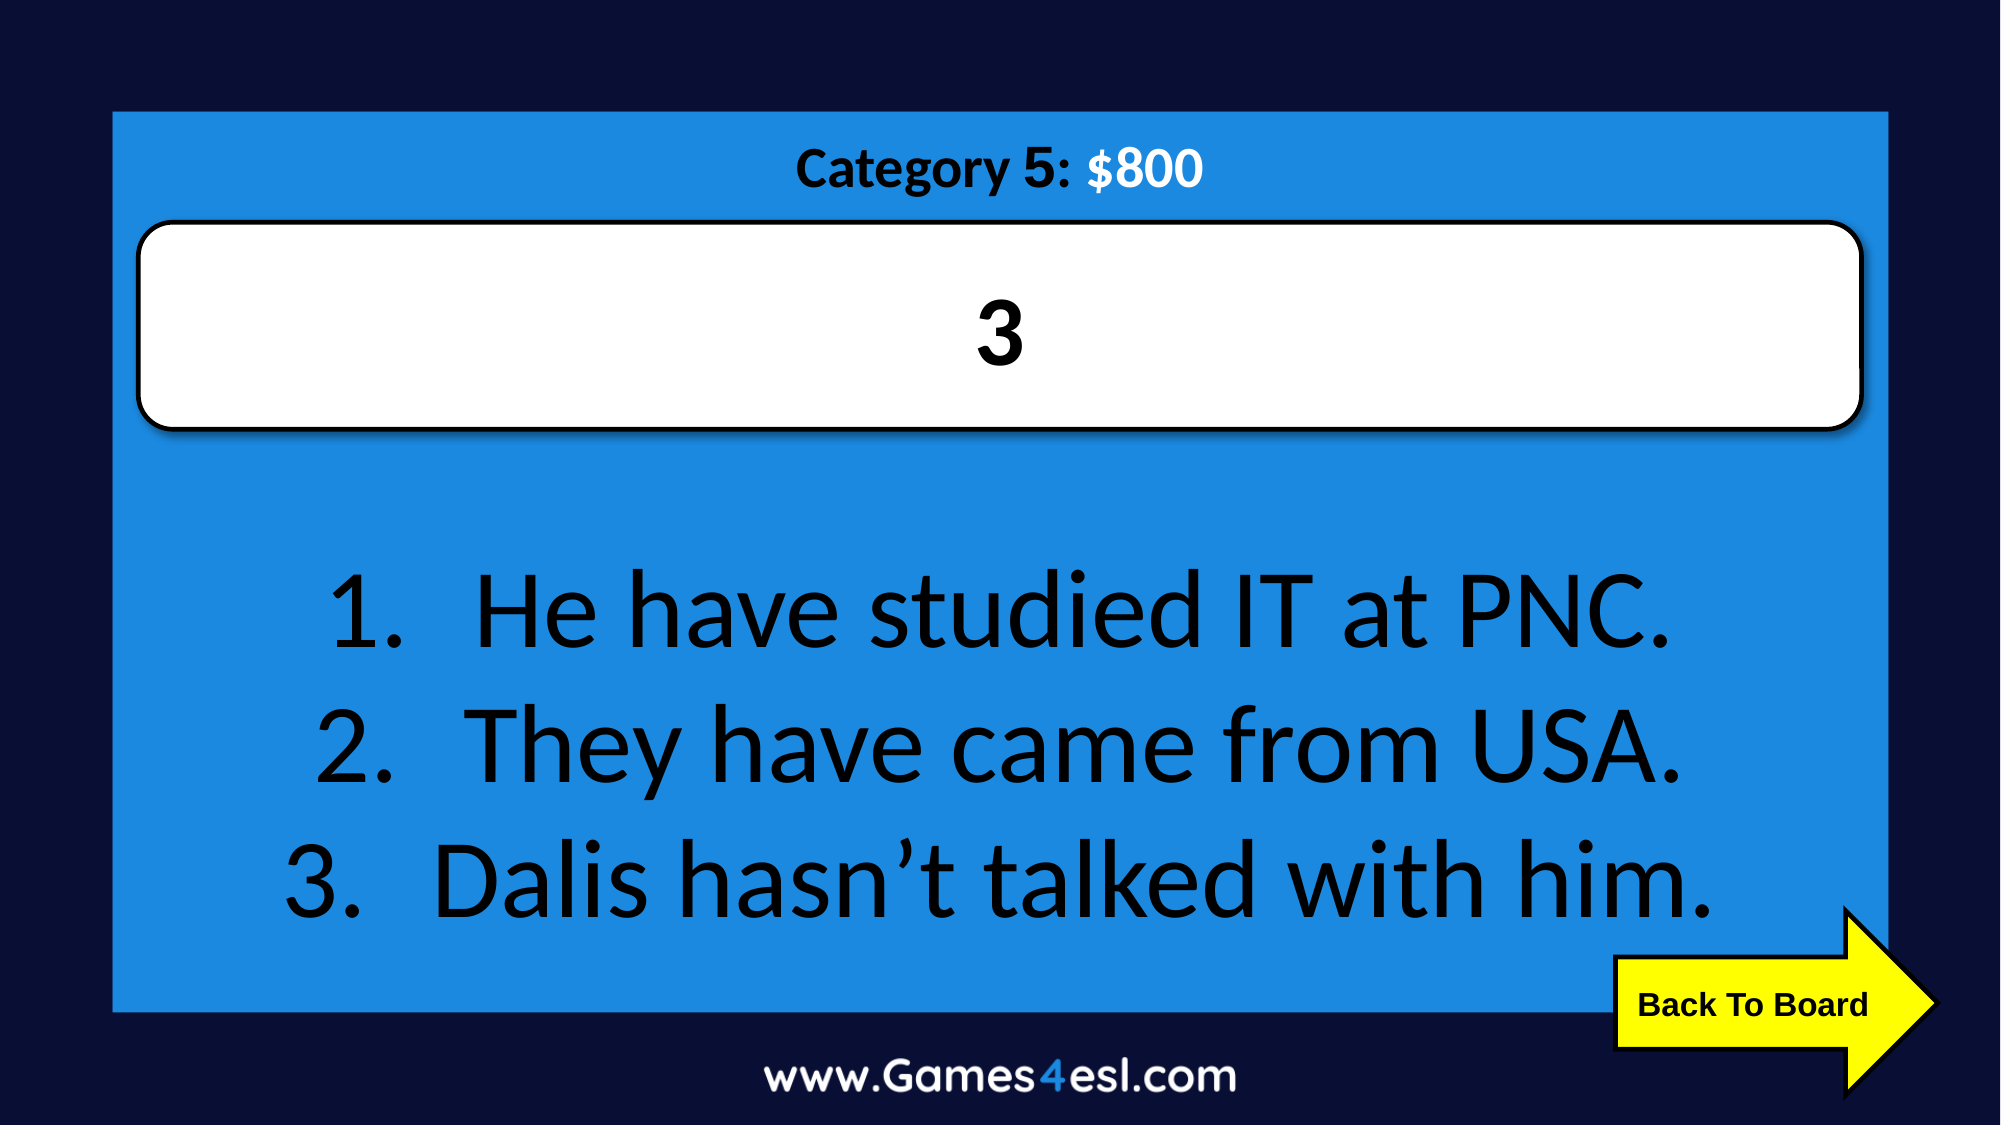

Category 5: $800
3
He have studied IT at PNC.
They have came from USA.
Dalis hasn’t talked with him.
Back To Board